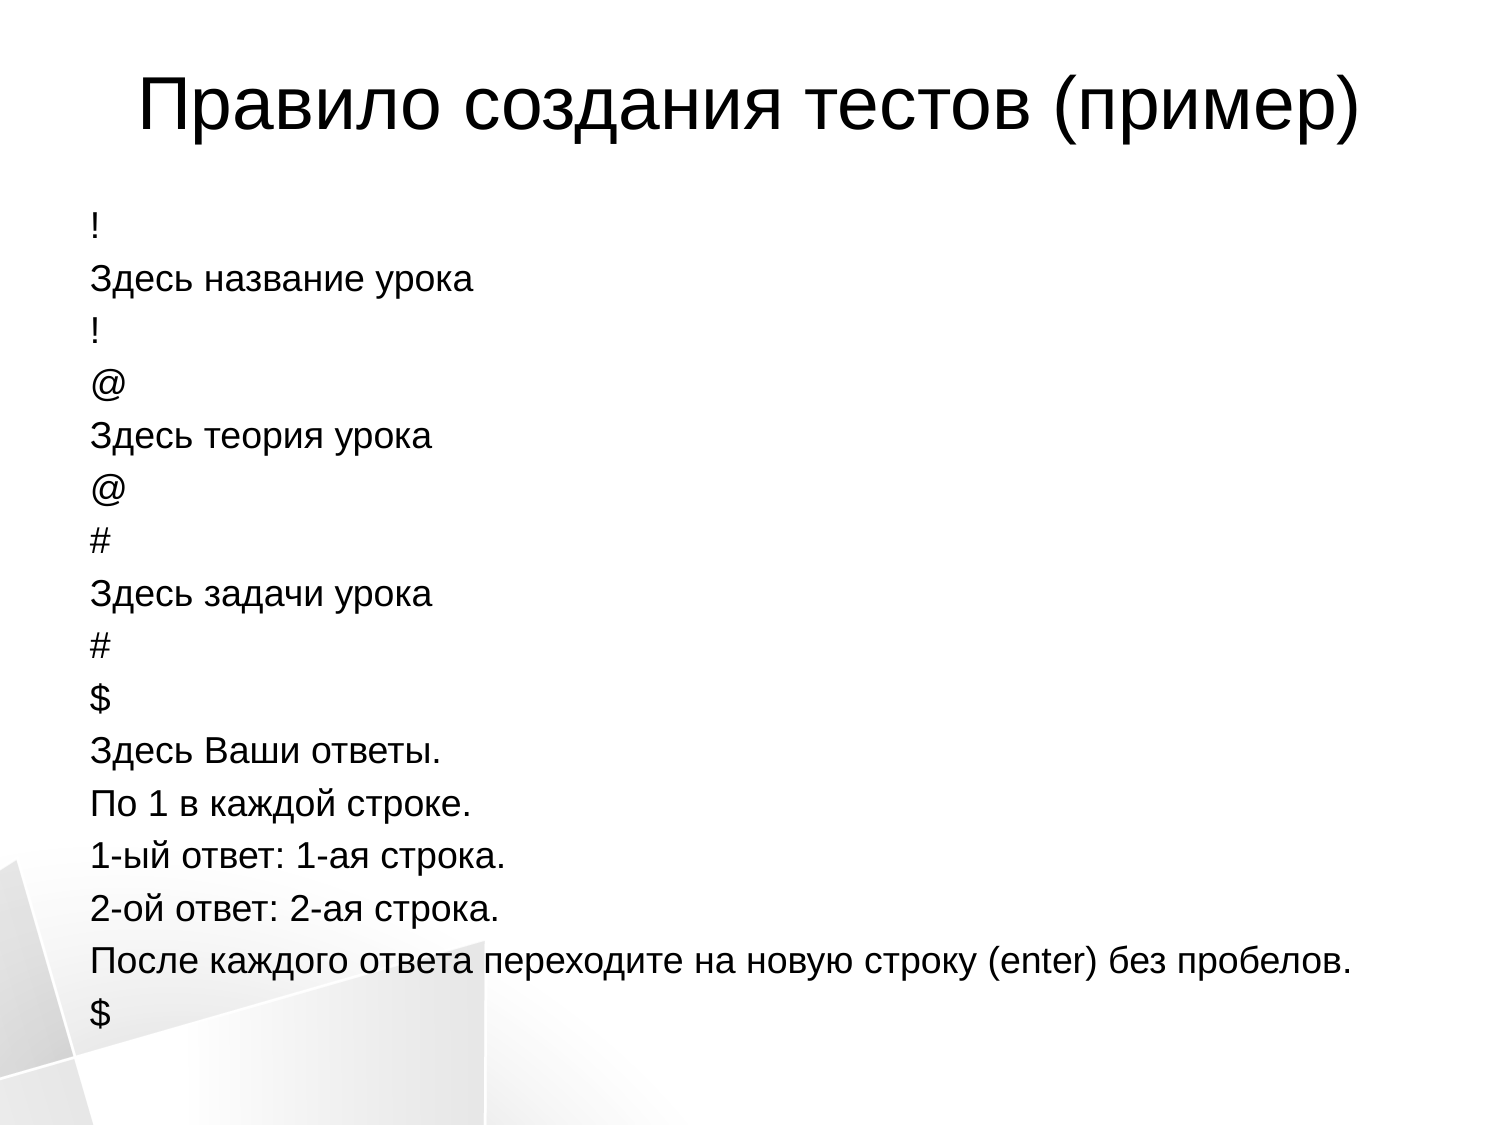

# Правило создания тестов (пример)
!
Здесь название урока
!
@
Здесь теория урока
@
#
Здесь задачи урока
#
$
Здесь Ваши ответы.
По 1 в каждой строке.
1-ый ответ: 1-ая строка.
2-ой ответ: 2-ая строка.
После каждого ответа переходите на новую строку (enter) без пробелов.
$
9